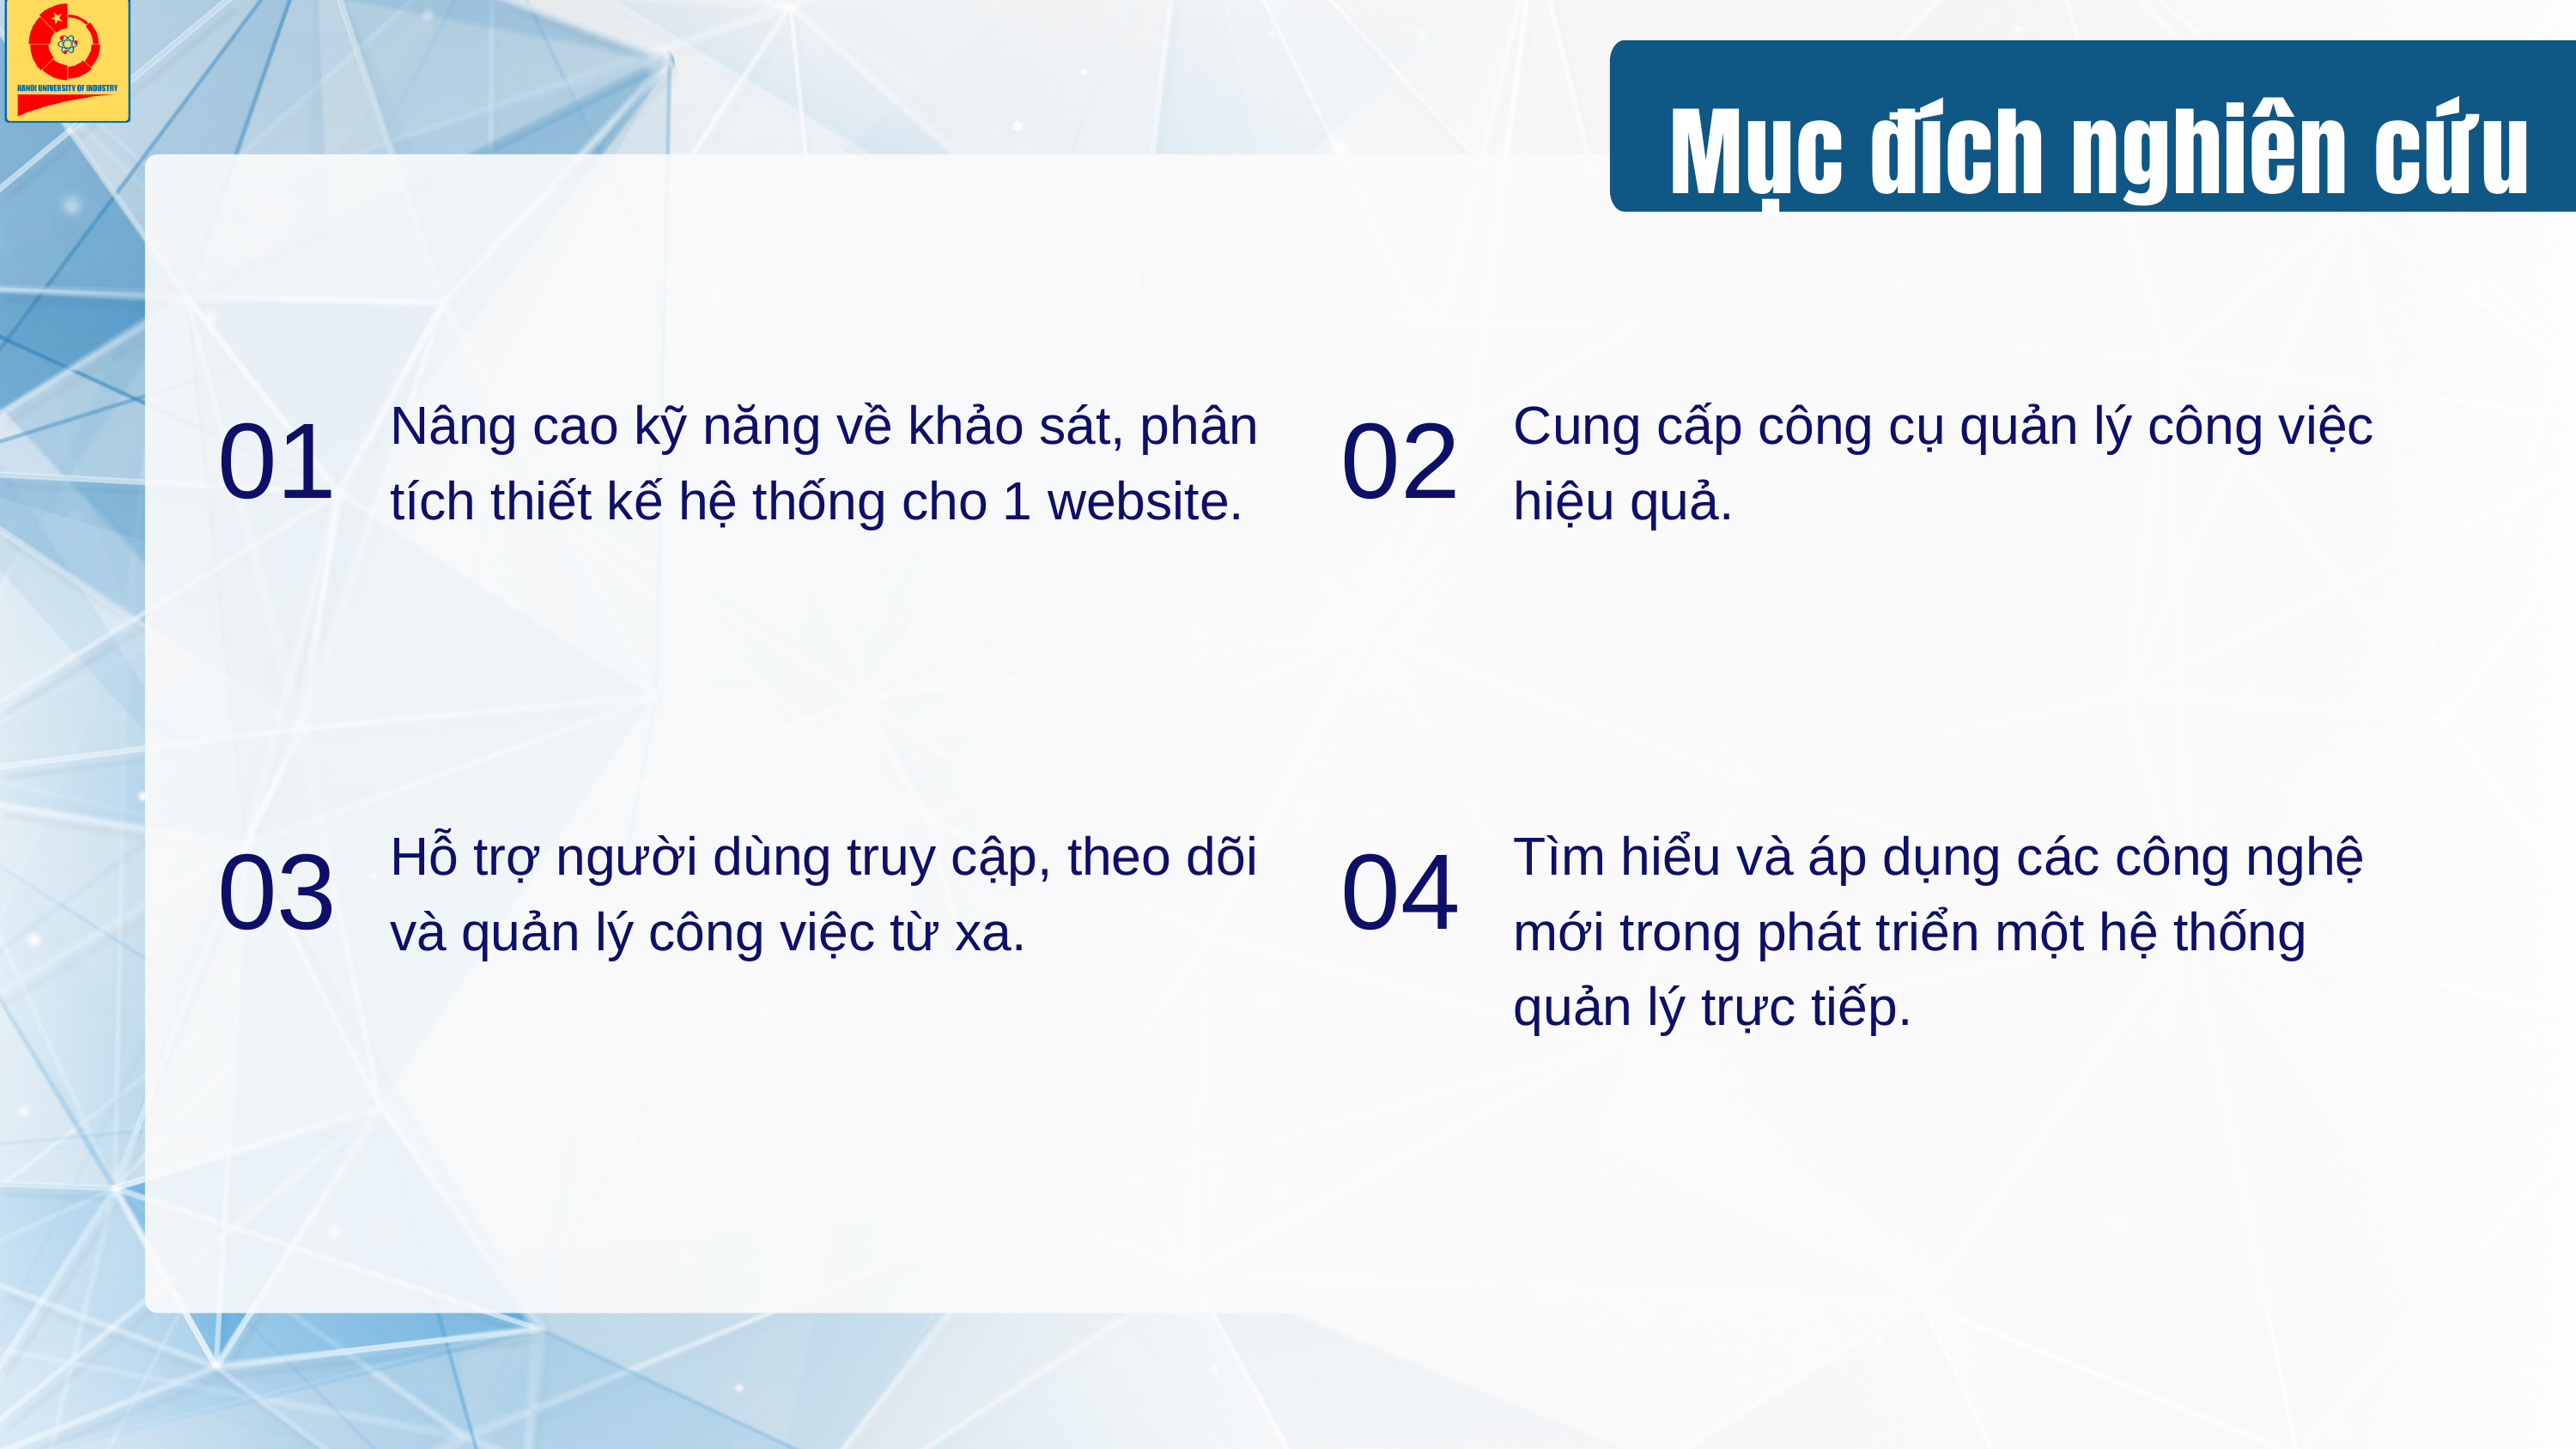

Mục đích nghiên cứu
﻿Literary Review

01
02
Nâng cao kỹ năng về khảo sát, phân tích thiết kế hệ thống cho 1 website.
Cung cấp công cụ quản lý công việc hiệu quả.
03
04
Hỗ trợ người dùng truy cập, theo dõi và quản lý công việc từ xa.
Tìm hiểu và áp dụng các công nghệ mới trong phát triển một hệ thống quản lý trực tiếp.